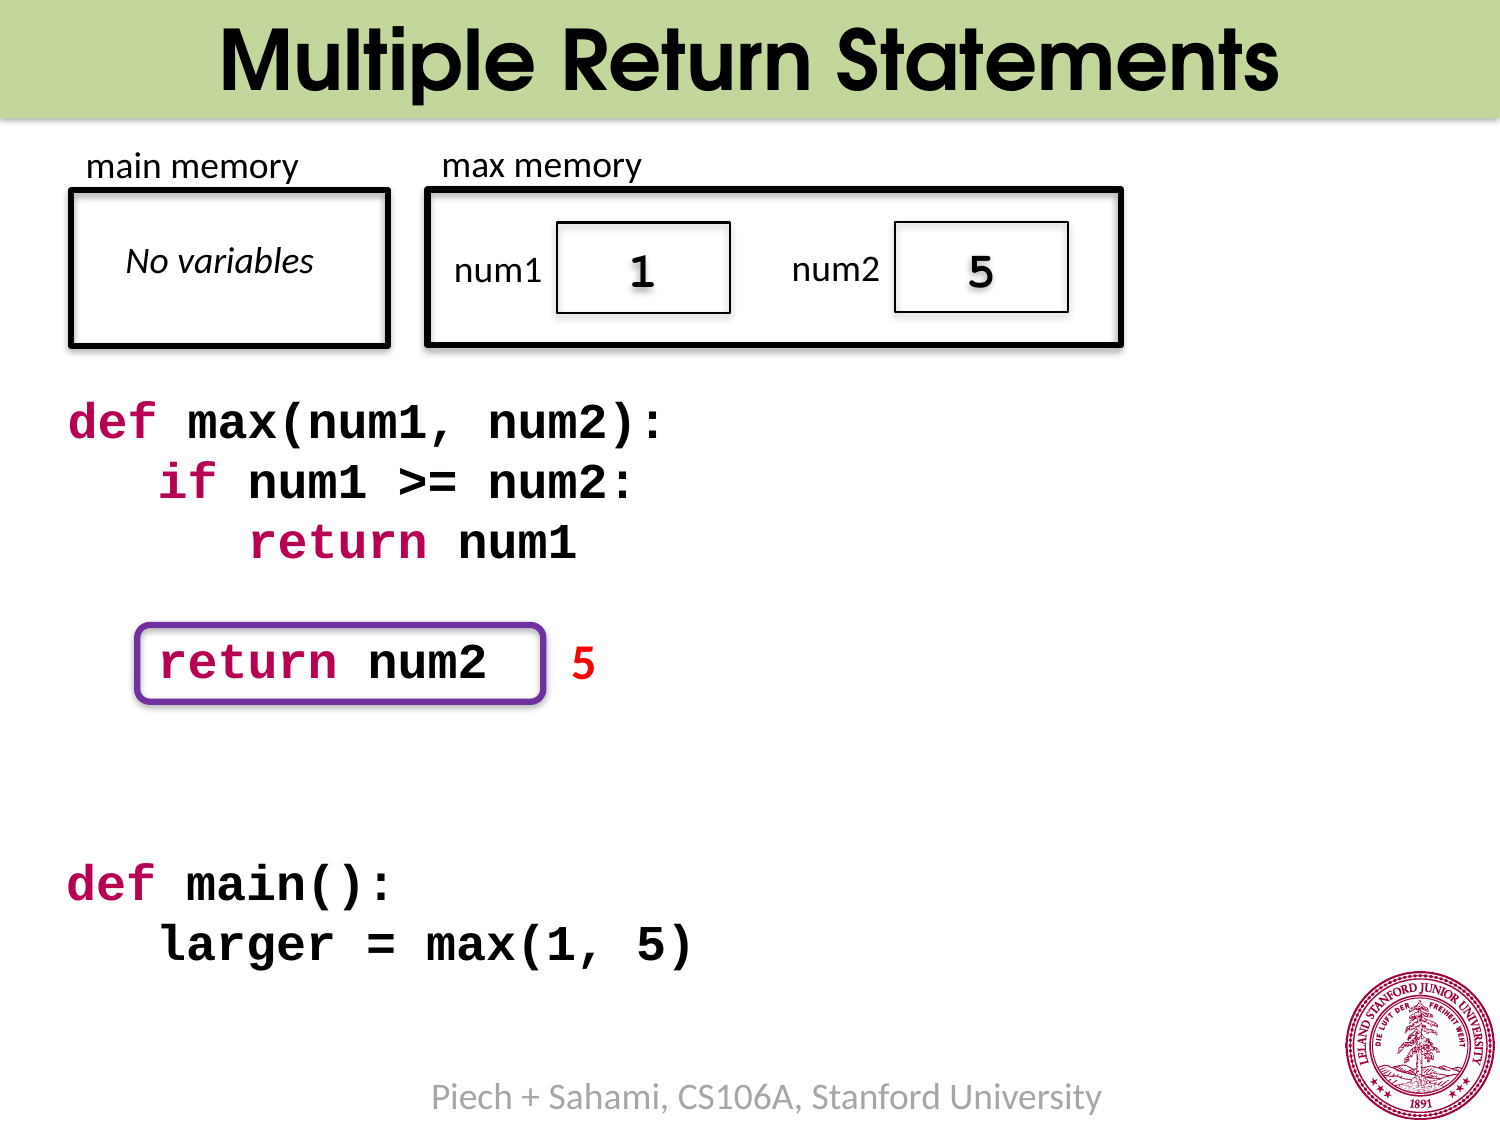

Multiple Return Statements
max memory
main memory

def max(num1, num2):
   if num1 >= num2:
      return num1

   return num2

5
1
No variables
num2
num1
5

def main():
   larger = max(1, 5)